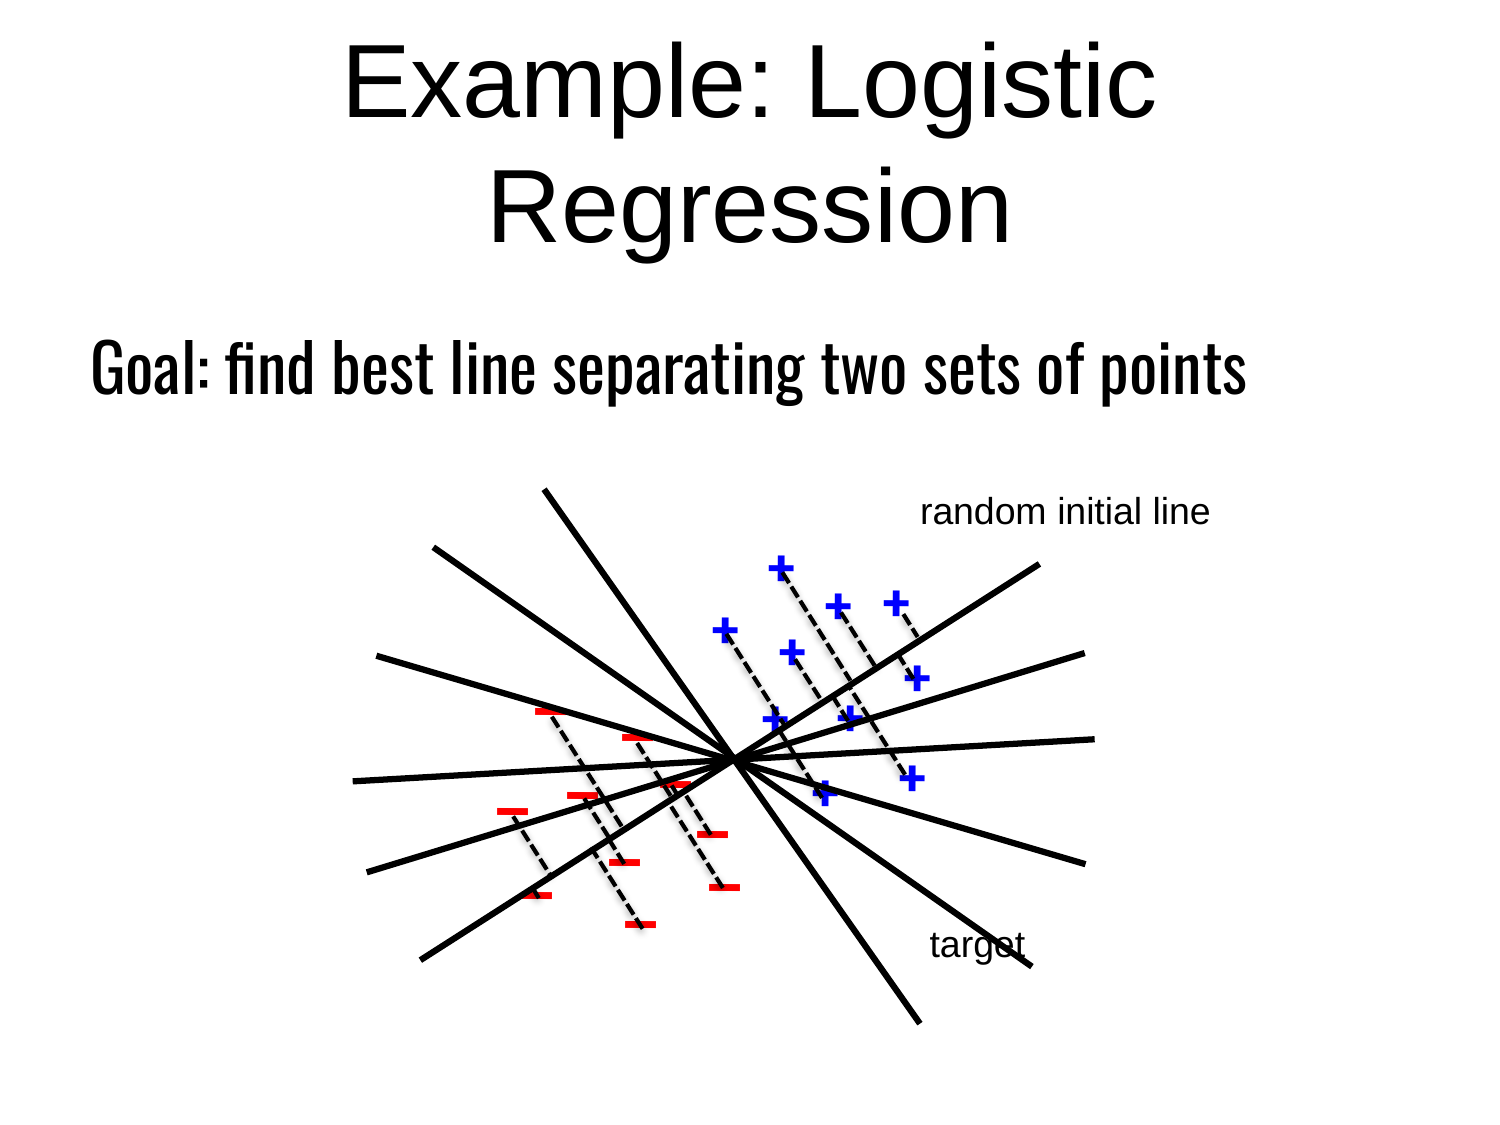

# Example: Logistic Regression
Goal: find best line separating two sets of points
random initial line
+
+
+
+
+
+
–
+
+
–
–
+
–
+
–
–
–
–
–
–
target